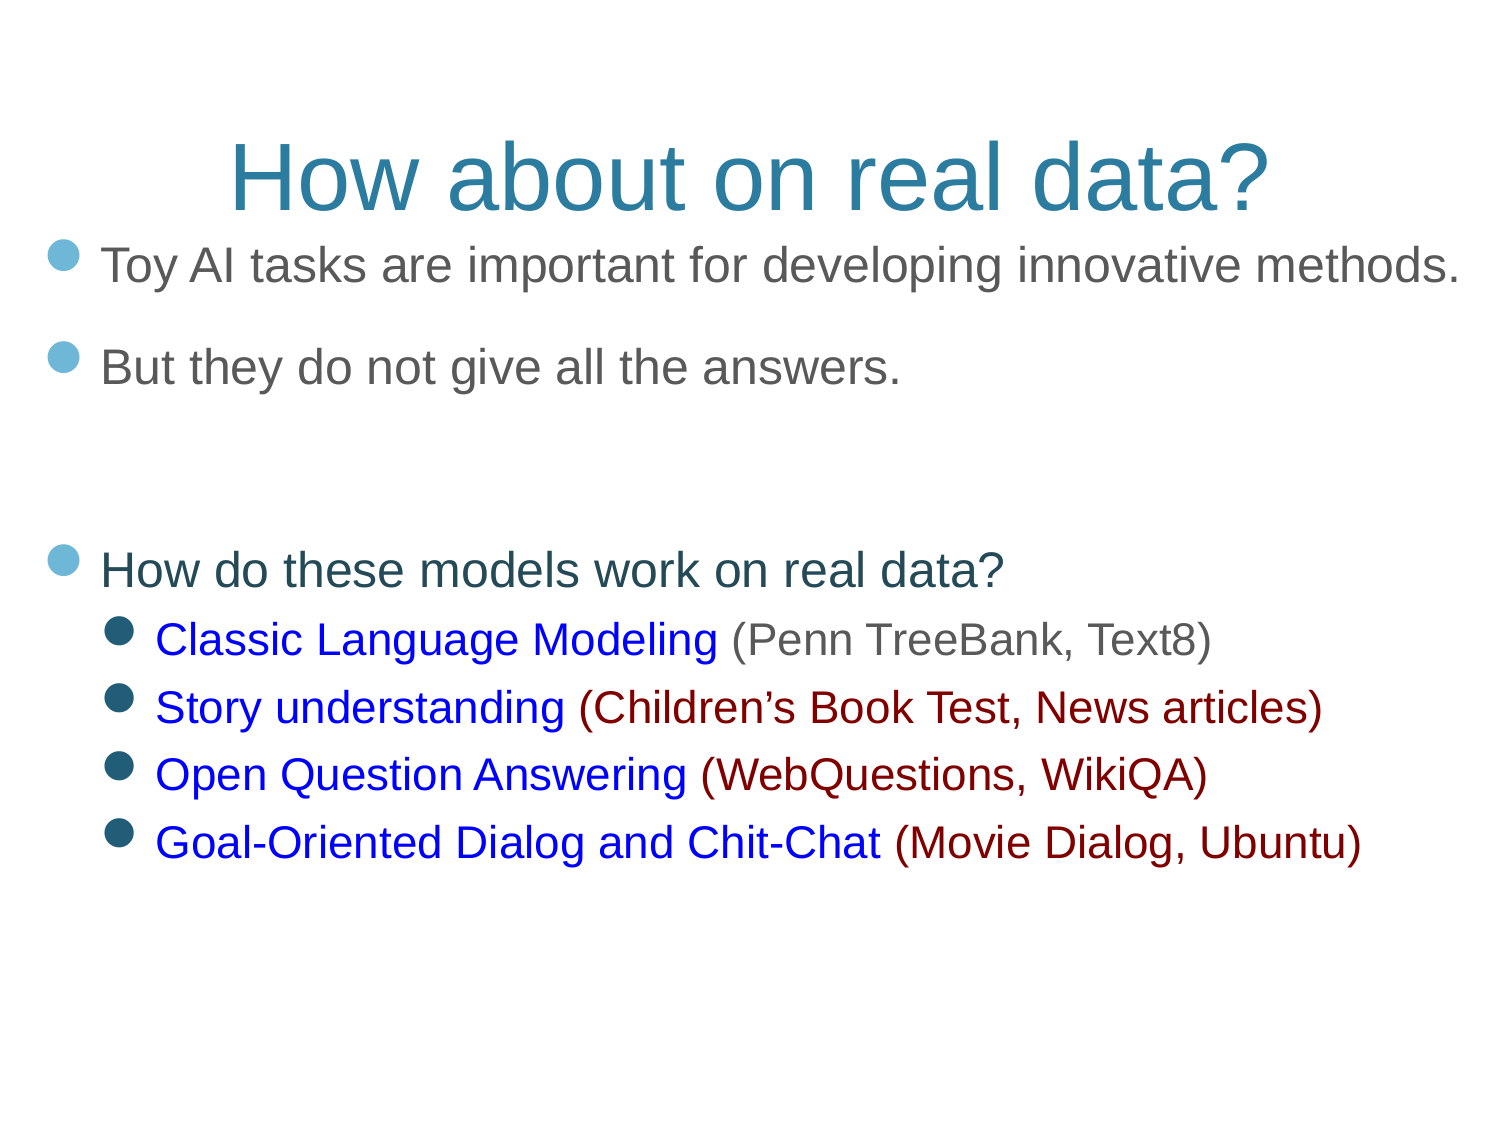

# How about on real data?
Toy AI tasks are important for developing innovative methods.
But they do not give all the answers.

How do these models work on real data?
Classic Language Modeling (Penn TreeBank, Text8)
Story understanding (Children’s Book Test, News articles)
Open Question Answering (WebQuestions, WikiQA)
Goal-Oriented Dialog and Chit-Chat (Movie Dialog, Ubuntu)